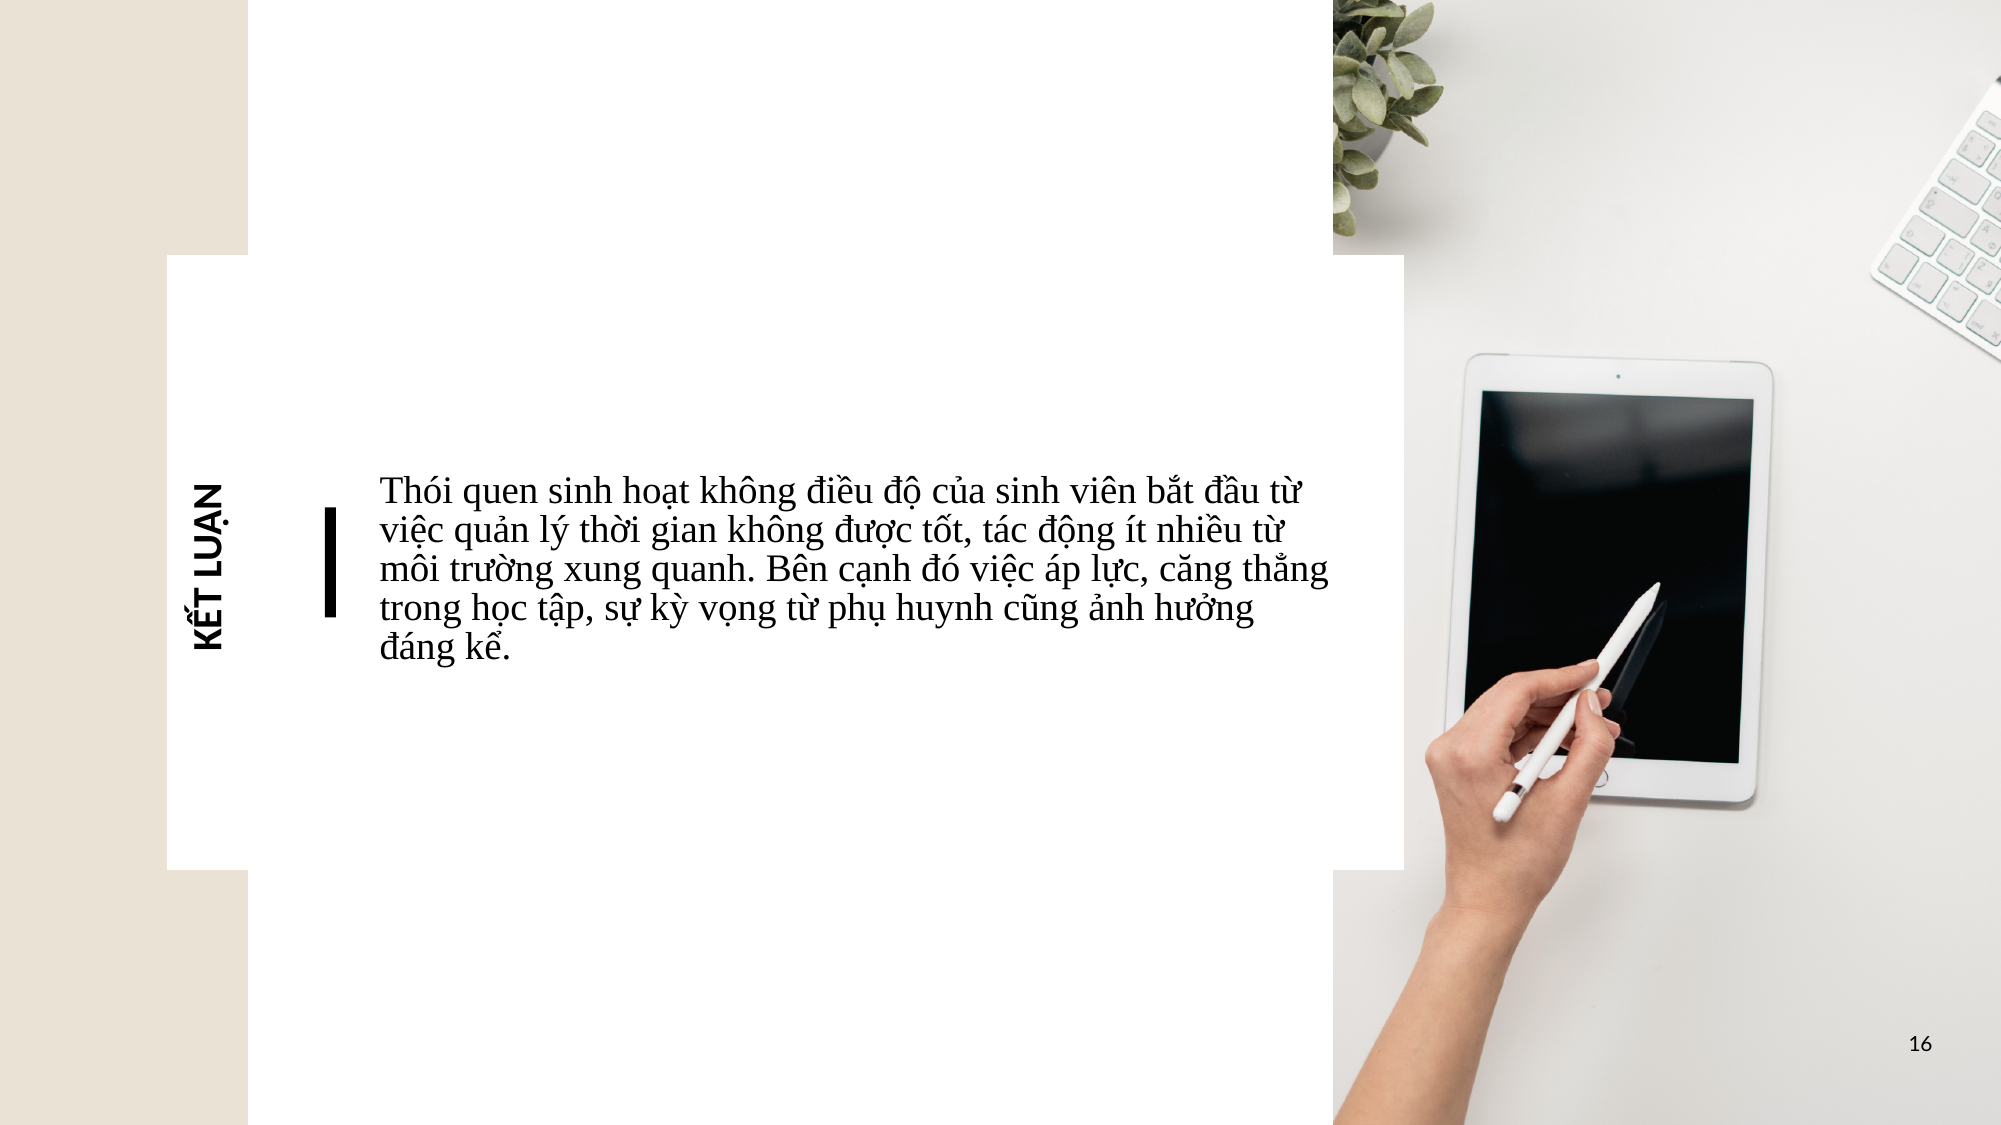

KẾT LUẬN
Thói quen sinh hoạt không điều độ của sinh viên bắt đầu từ việc quản lý thời gian không được tốt, tác động ít nhiều từ môi trường xung quanh. Bên cạnh đó việc áp lực, căng thẳng trong học tập, sự kỳ vọng từ phụ huynh cũng ảnh hưởng đáng kể.

16